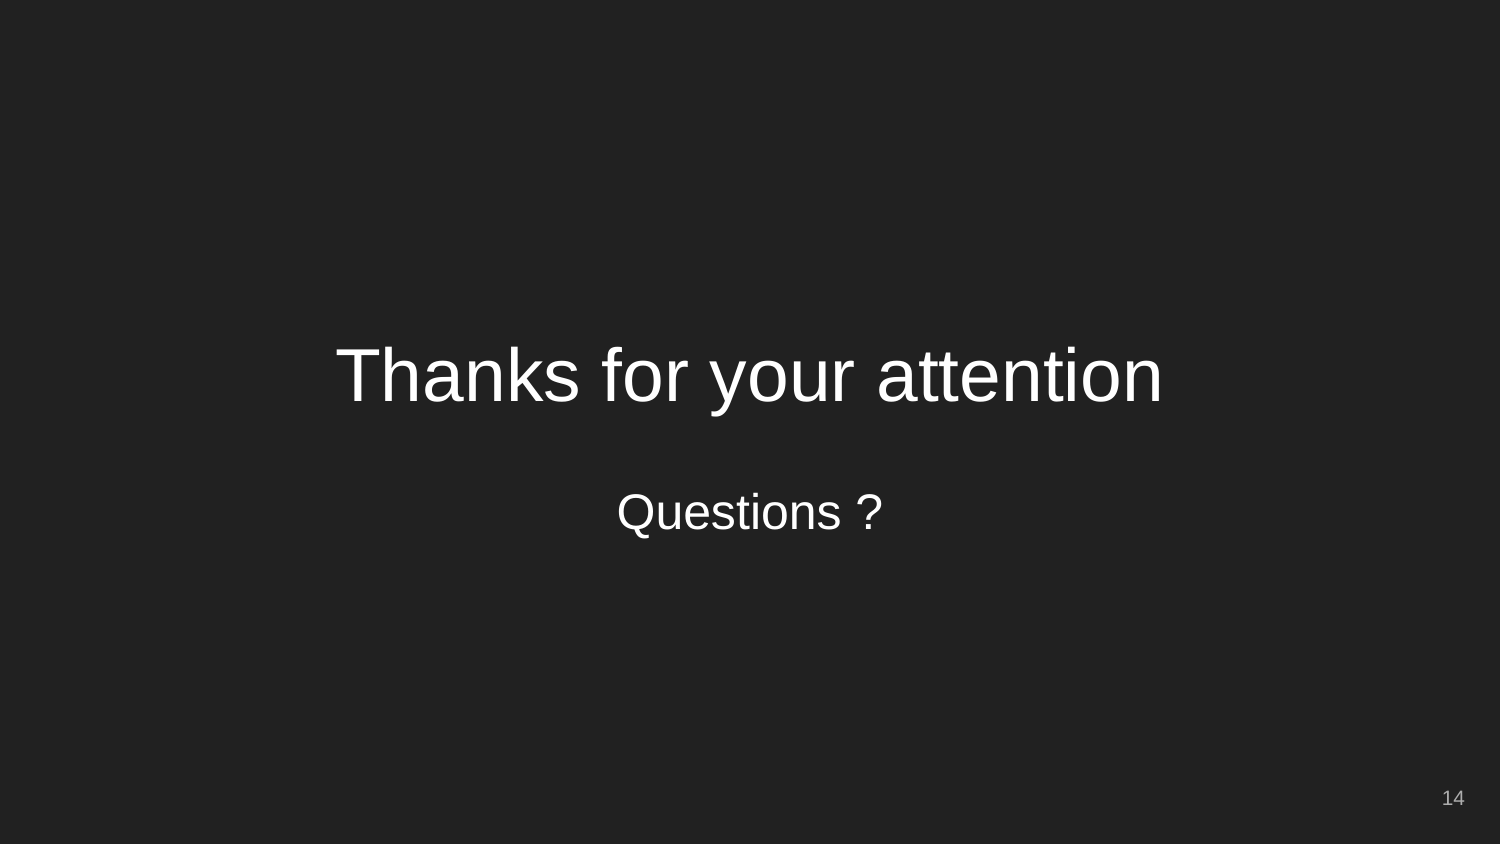

Thanks for your attention
# Questions ?
14